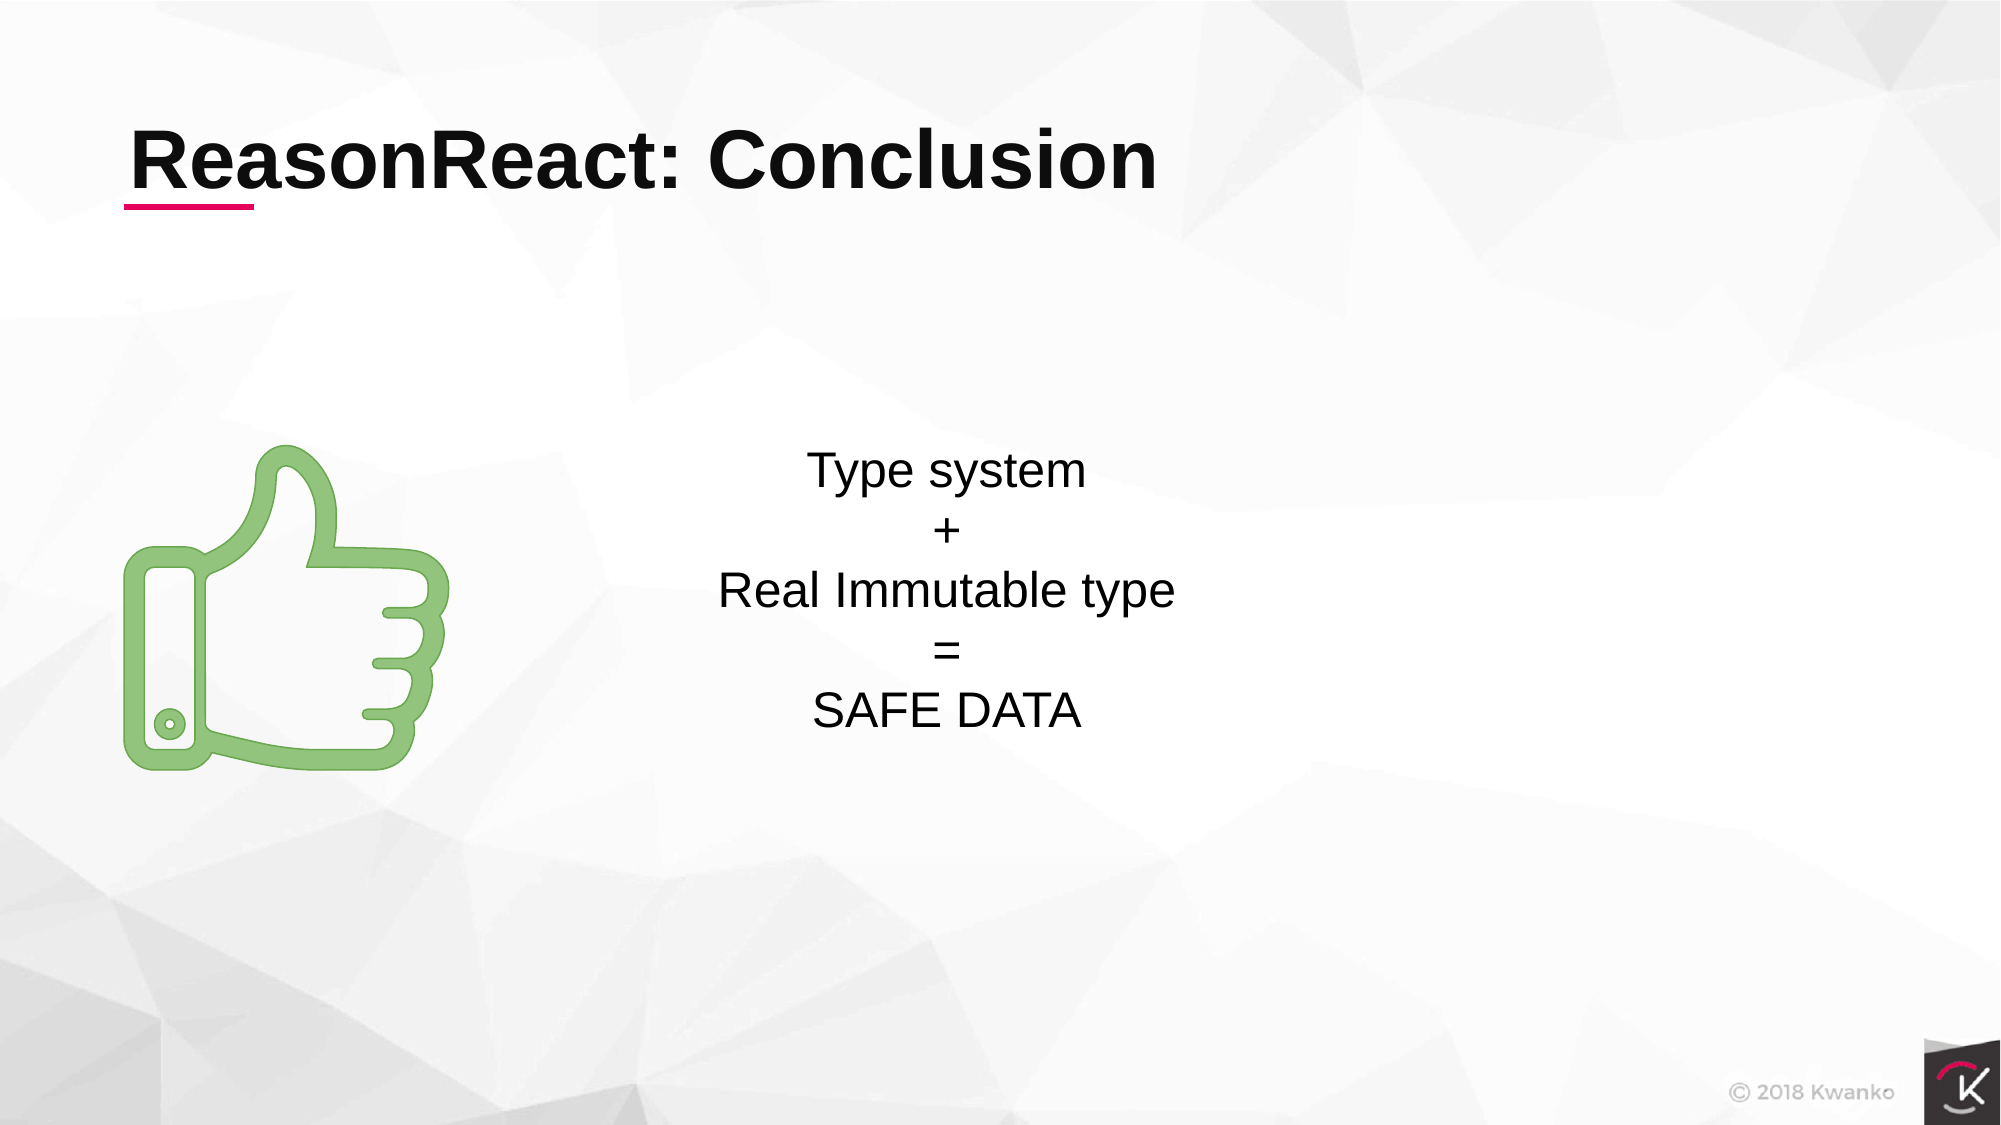

ReasonReact: Conclusion
Type system
+
Real Immutable type
=
SAFE DATA